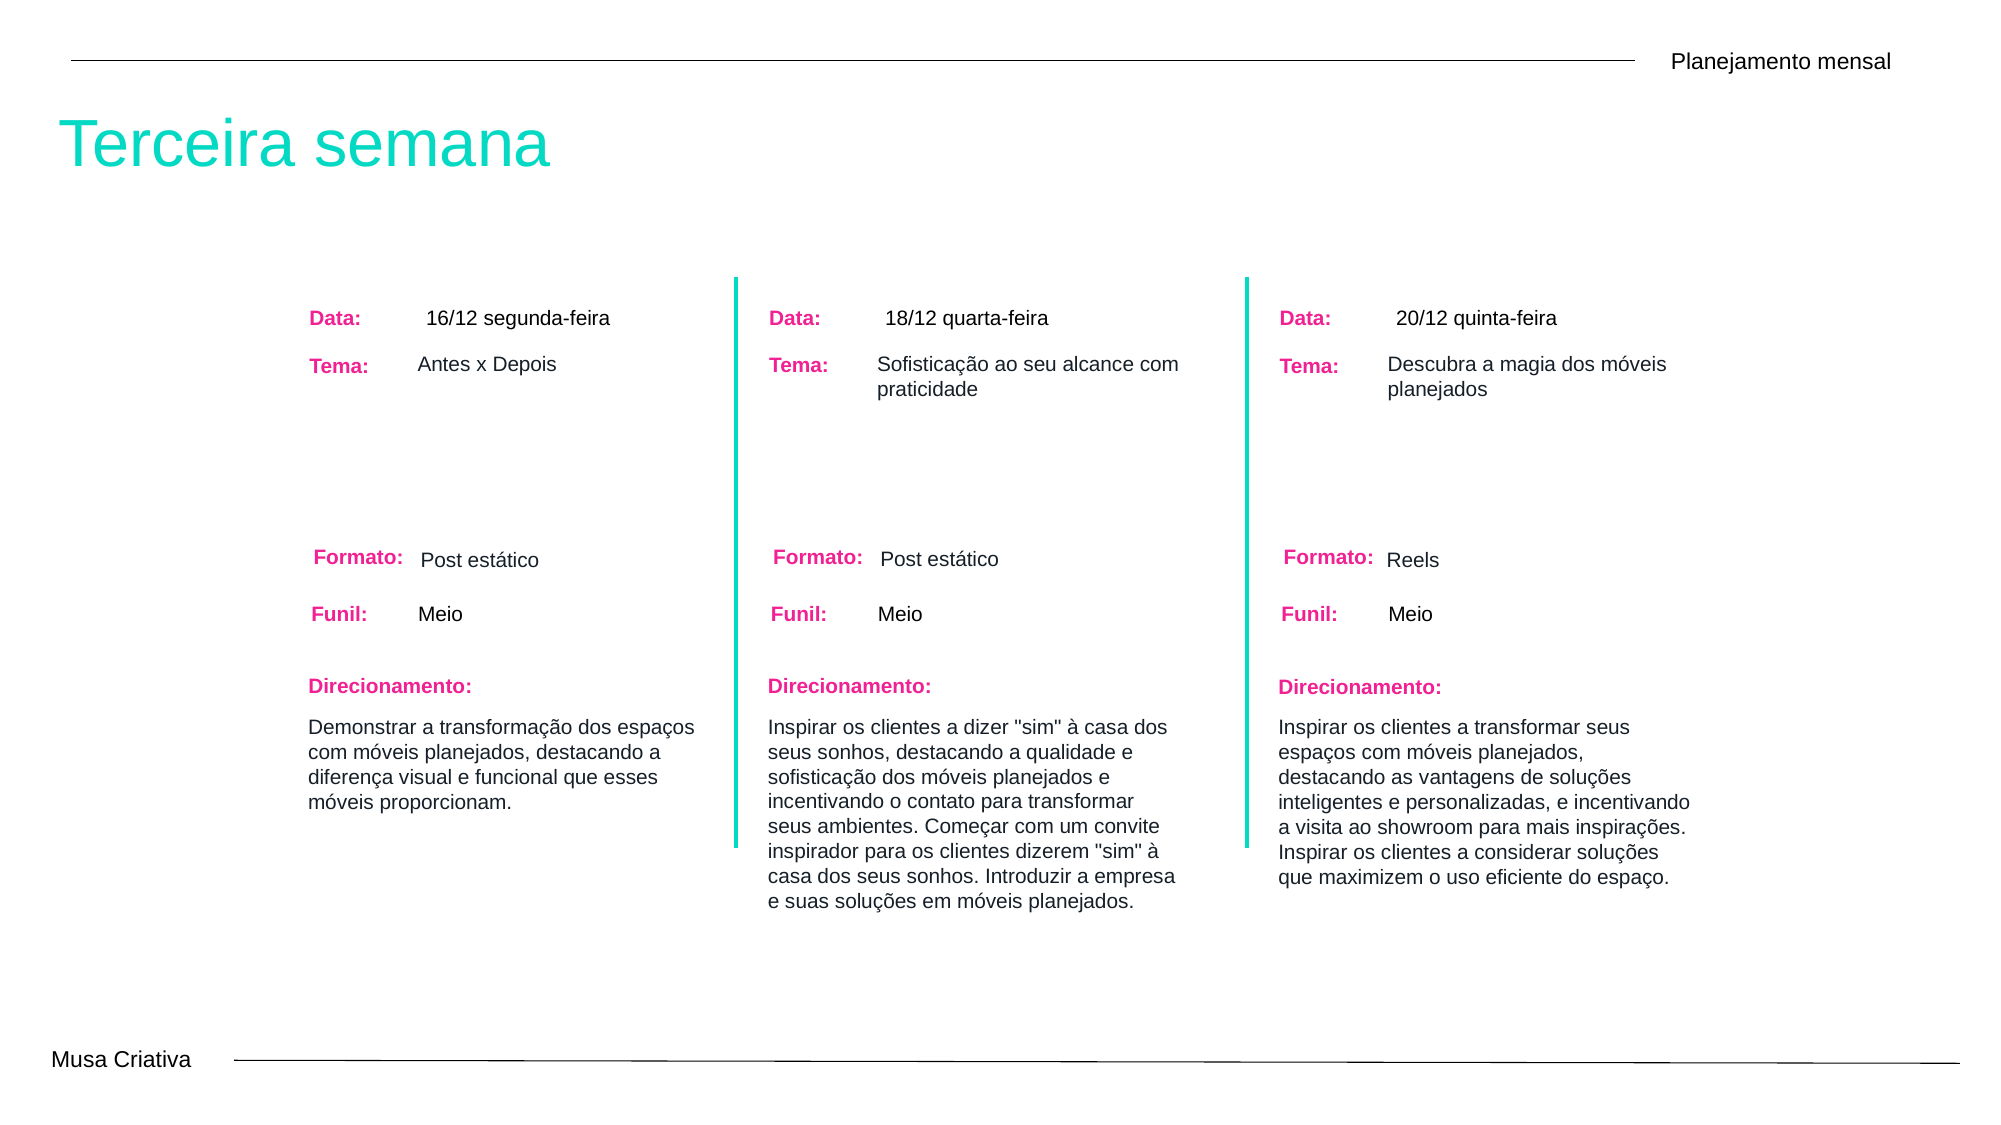

Planejamento mensal
Terceira semana
Data:
18/12 quarta-feira
Data:
16/12 segunda-feira
Data:
20/12 quinta-feira
Sofisticação ao seu alcance com praticidade
Antes x Depois
Descubra a magia dos móveis planejados
Tema:
Tema:
Tema:
Formato:
Formato:
Formato:
Post estático
Post estático
Reels
Funil:
Meio
Funil:
Meio
Funil:
Meio
Direcionamento:
Direcionamento:
Direcionamento:
Inspirar os clientes a dizer "sim" à casa dos seus sonhos, destacando a qualidade e sofisticação dos móveis planejados e incentivando o contato para transformar seus ambientes. Começar com um convite inspirador para os clientes dizerem "sim" à casa dos seus sonhos. Introduzir a empresa e suas soluções em móveis planejados.
Demonstrar a transformação dos espaços com móveis planejados, destacando a diferença visual e funcional que esses móveis proporcionam.
Inspirar os clientes a transformar seus espaços com móveis planejados, destacando as vantagens de soluções inteligentes e personalizadas, e incentivando a visita ao showroom para mais inspirações. Inspirar os clientes a considerar soluções que maximizem o uso eficiente do espaço.
Musa Criativa